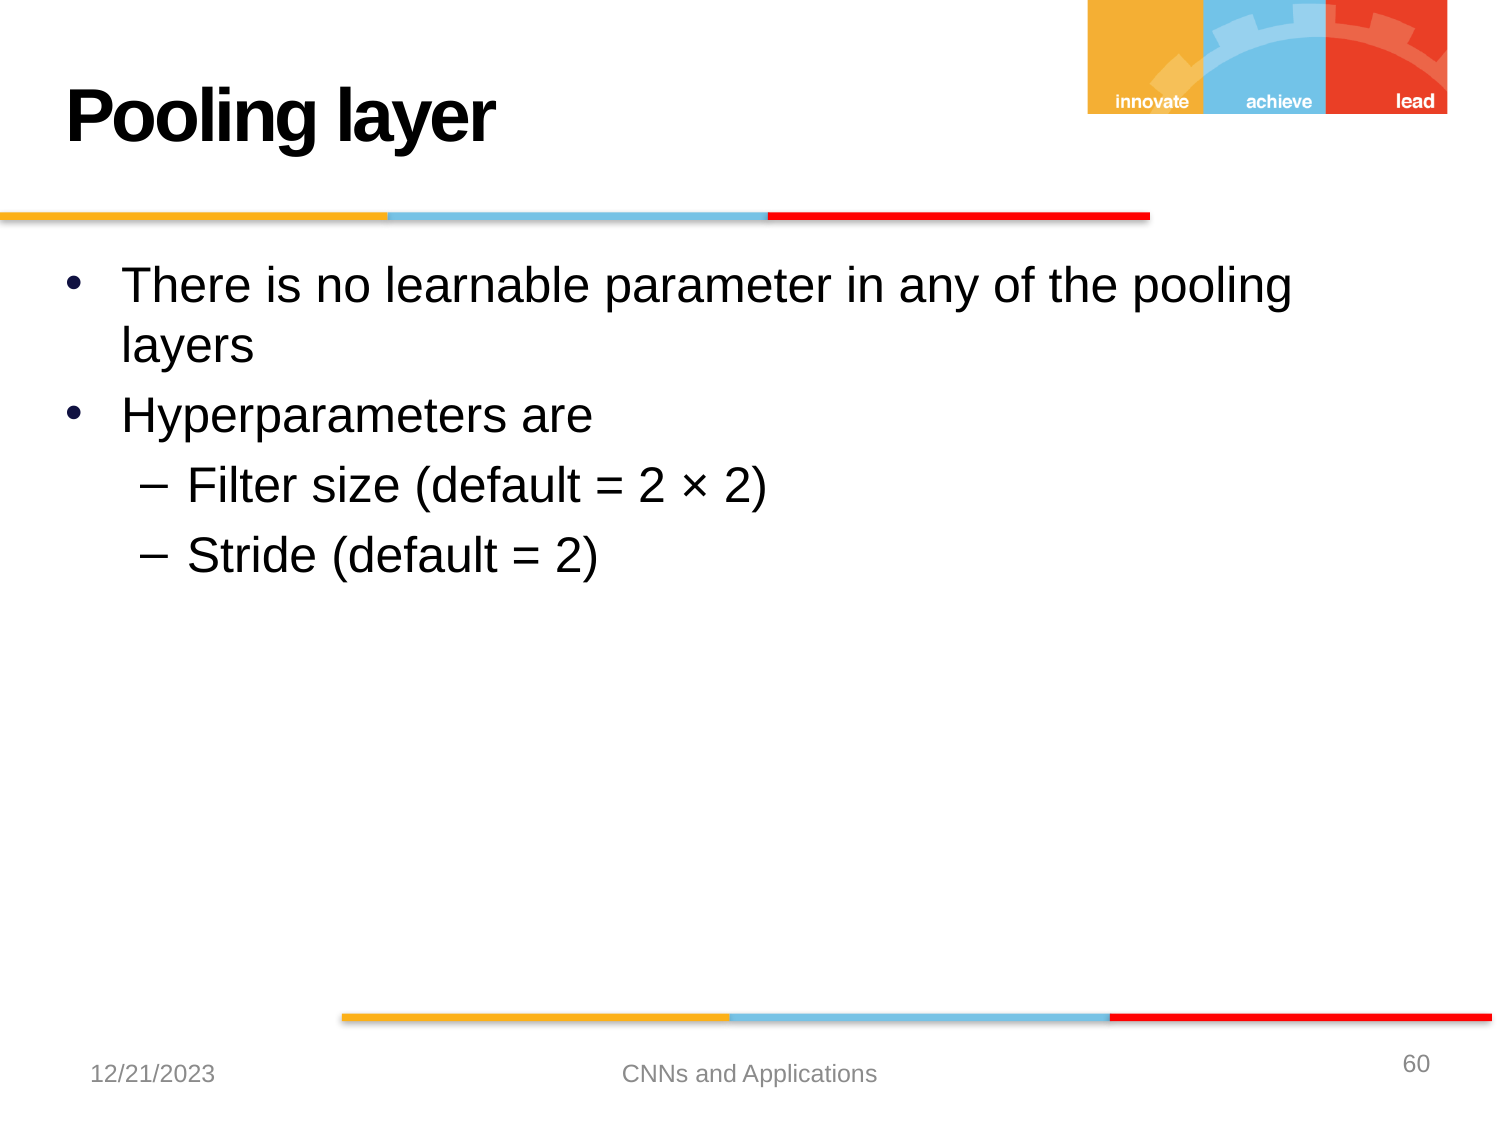

Pooling layer
There is no learnable parameter in any of the pooling layers
Hyperparameters are
Filter size (default = 2 × 2)
Stride (default = 2)
60
12/21/2023
CNNs and Applications